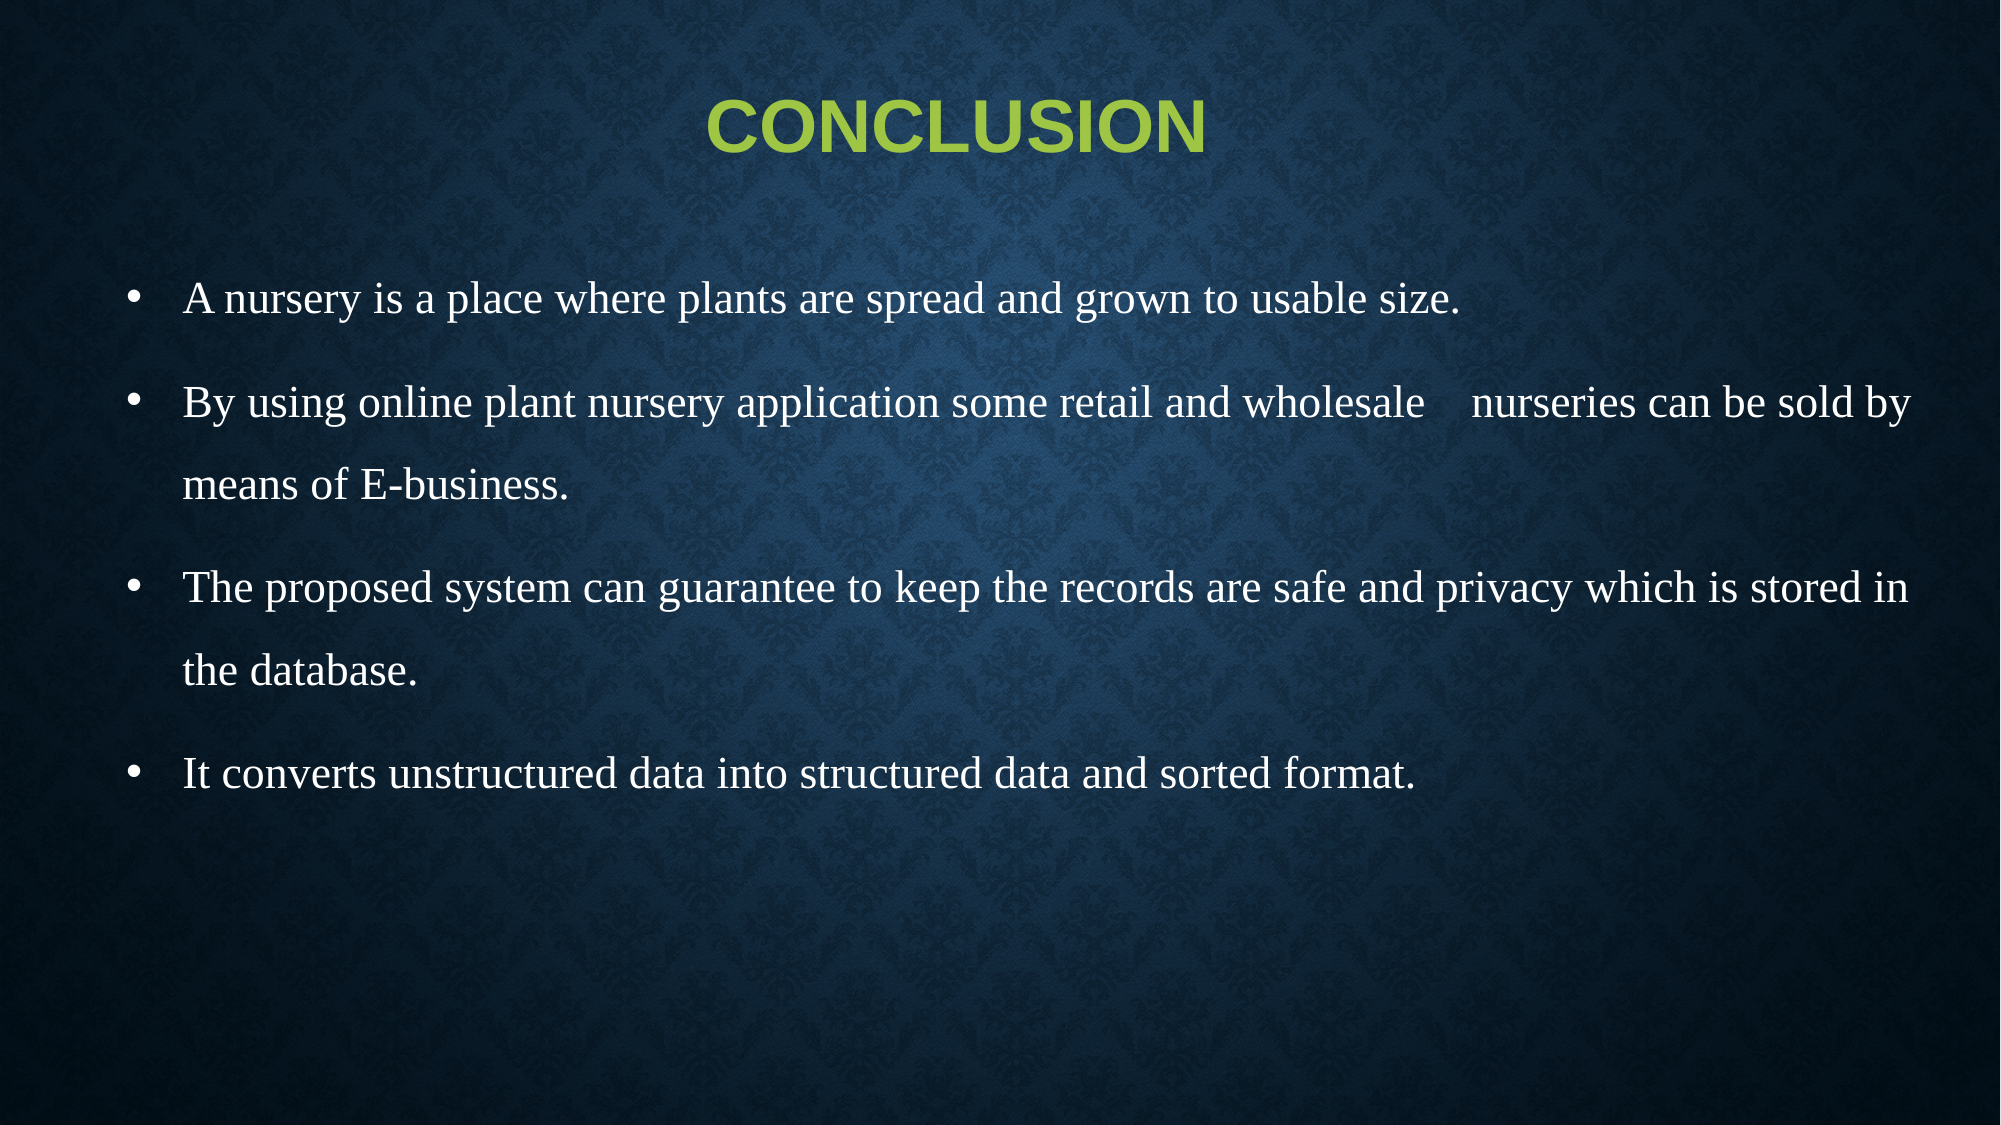

# CONCLUSION
A nursery is a place where plants are spread and grown to usable size.
By using online plant nursery application some retail and wholesale    nurseries can be sold by means of E-business.
The proposed system can guarantee to keep the records are safe and privacy which is stored in the database.
It converts unstructured data into structured data and sorted format.